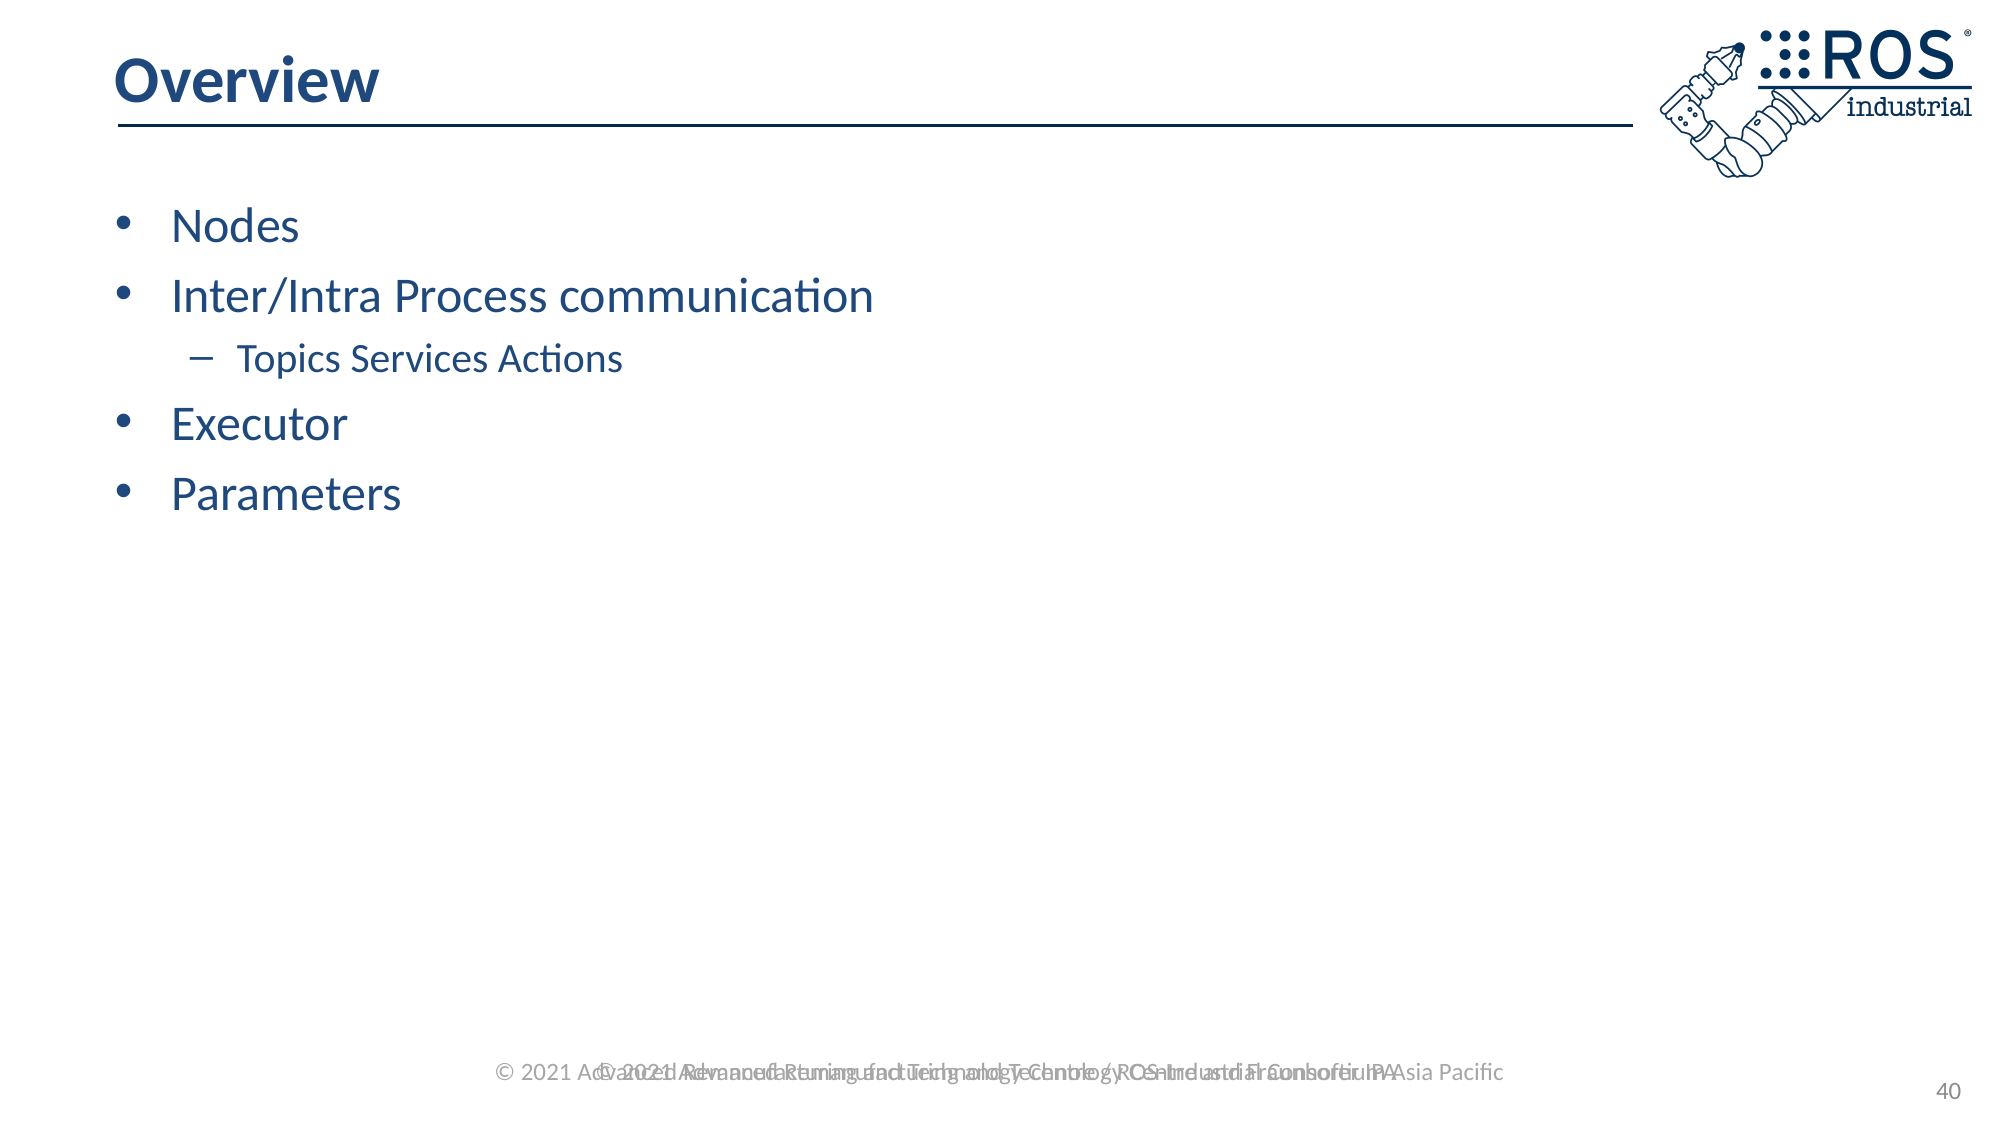

# Overview
Nodes
Inter/Intra Process communication
Topics Services Actions
Executor
Parameters
© 2021 Advanced Remanufacturing and Technology Centre / ROS-Industrial Consortium Asia Pacific
40